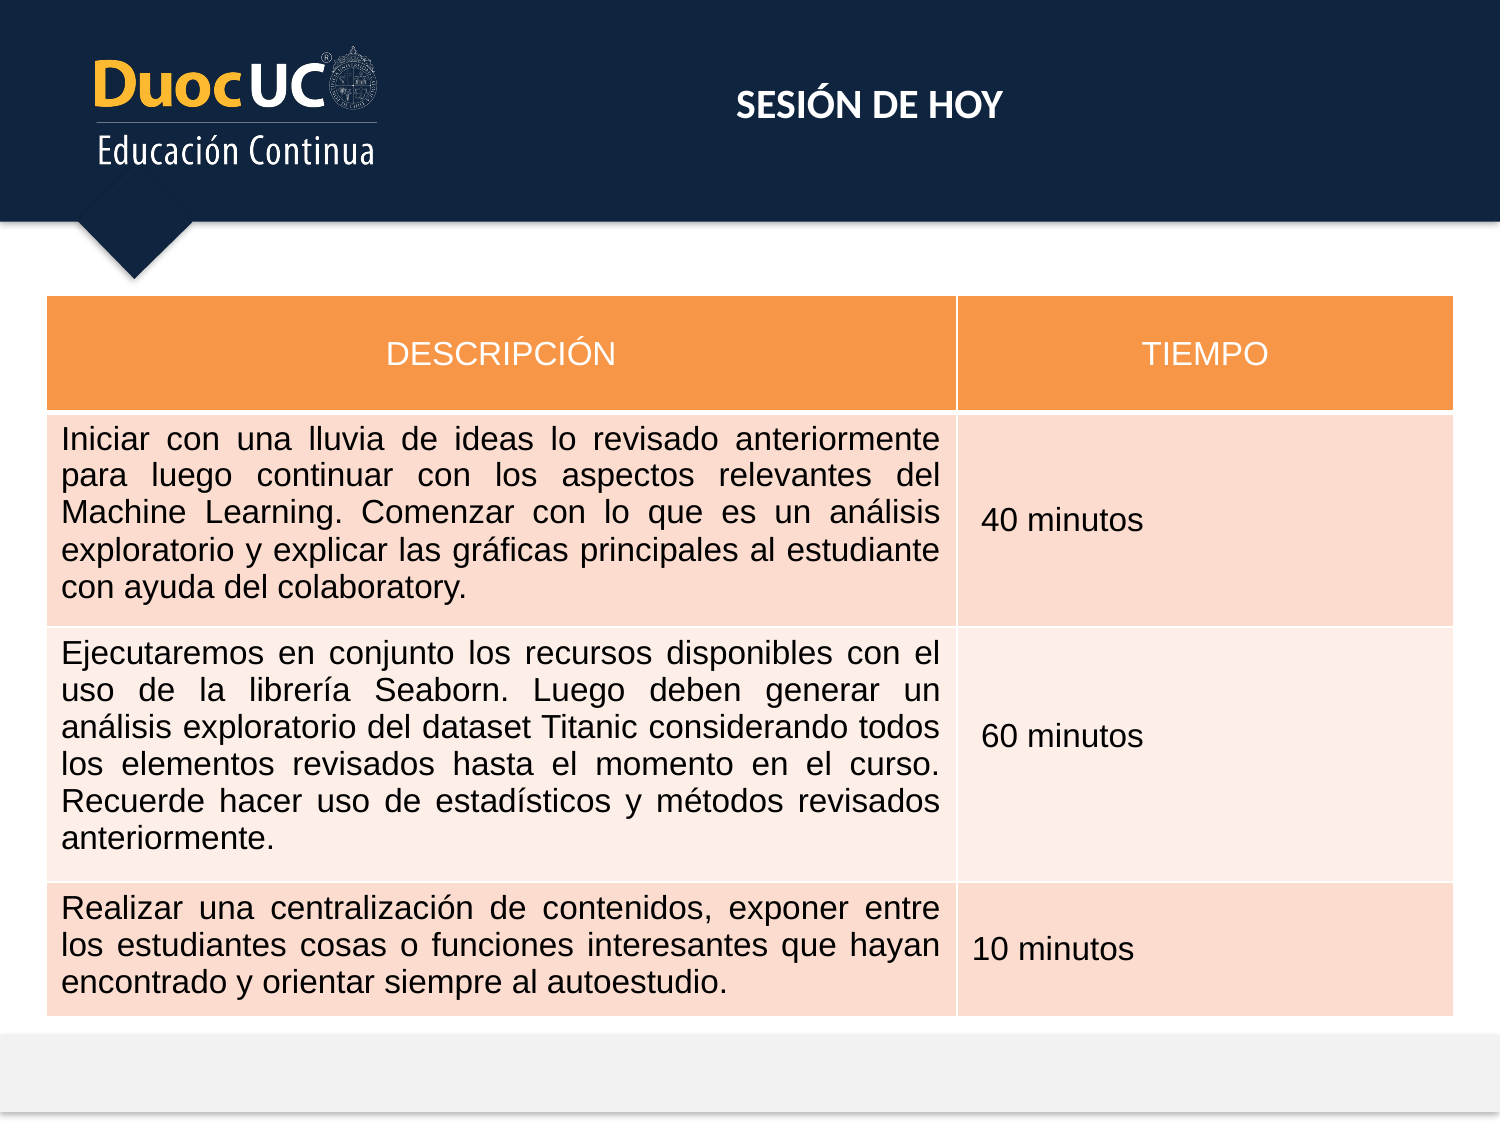

SESIÓN DE HOY
| DESCRIPCIÓN | TIEMPO |
| --- | --- |
| Iniciar con una lluvia de ideas lo revisado anteriormente para luego continuar con los aspectos relevantes del Machine Learning. Comenzar con lo que es un análisis exploratorio y explicar las gráficas principales al estudiante con ayuda del colaboratory. | 40 minutos |
| Ejecutaremos en conjunto los recursos disponibles con el uso de la librería Seaborn. Luego deben generar un análisis exploratorio del dataset Titanic considerando todos los elementos revisados hasta el momento en el curso. Recuerde hacer uso de estadísticos y métodos revisados anteriormente. | 60 minutos |
| Realizar una centralización de contenidos, exponer entre los estudiantes cosas o funciones interesantes que hayan encontrado y orientar siempre al autoestudio. | 10 minutos |